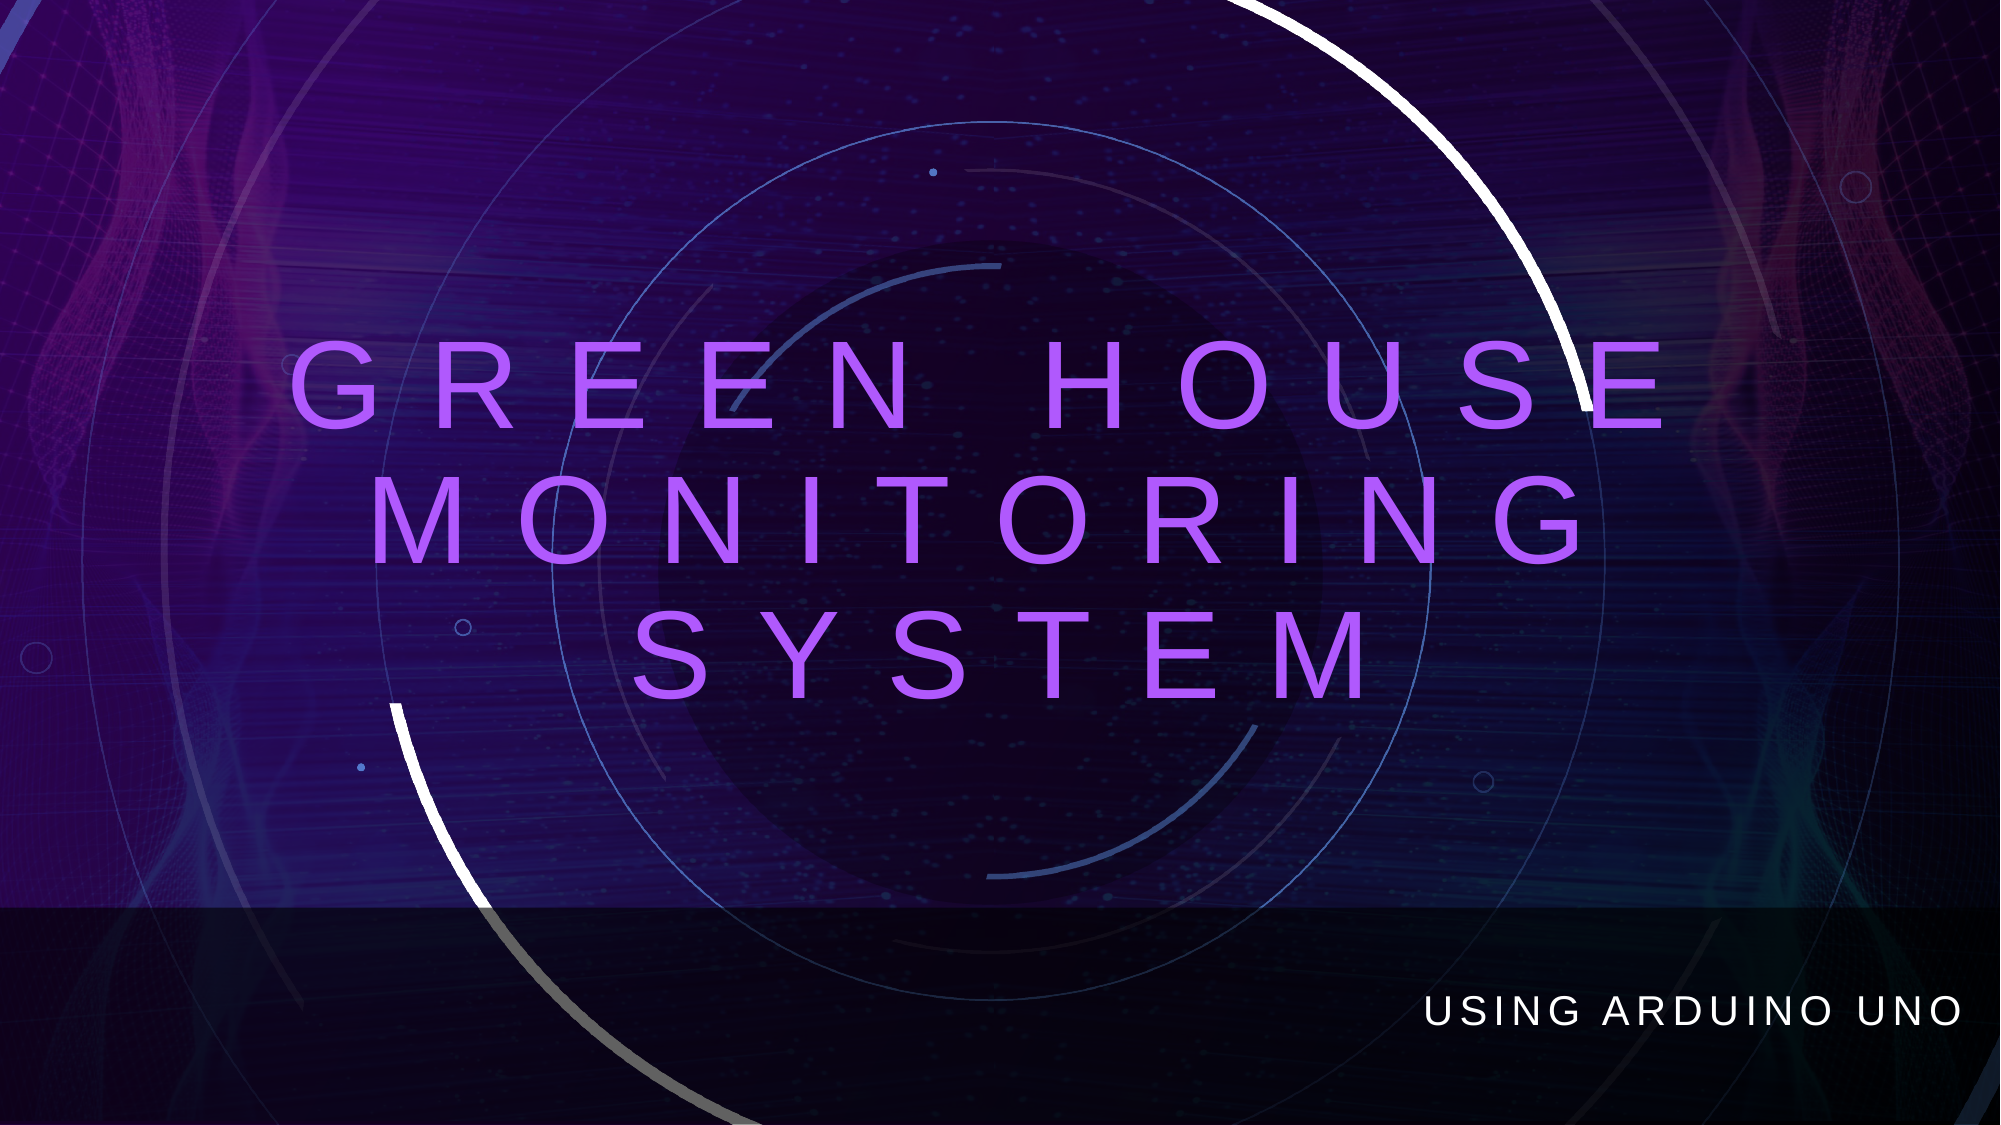

# GREEN HOUSE MONITORING SYSTEM
                                                                              USING ARDUINO UNO